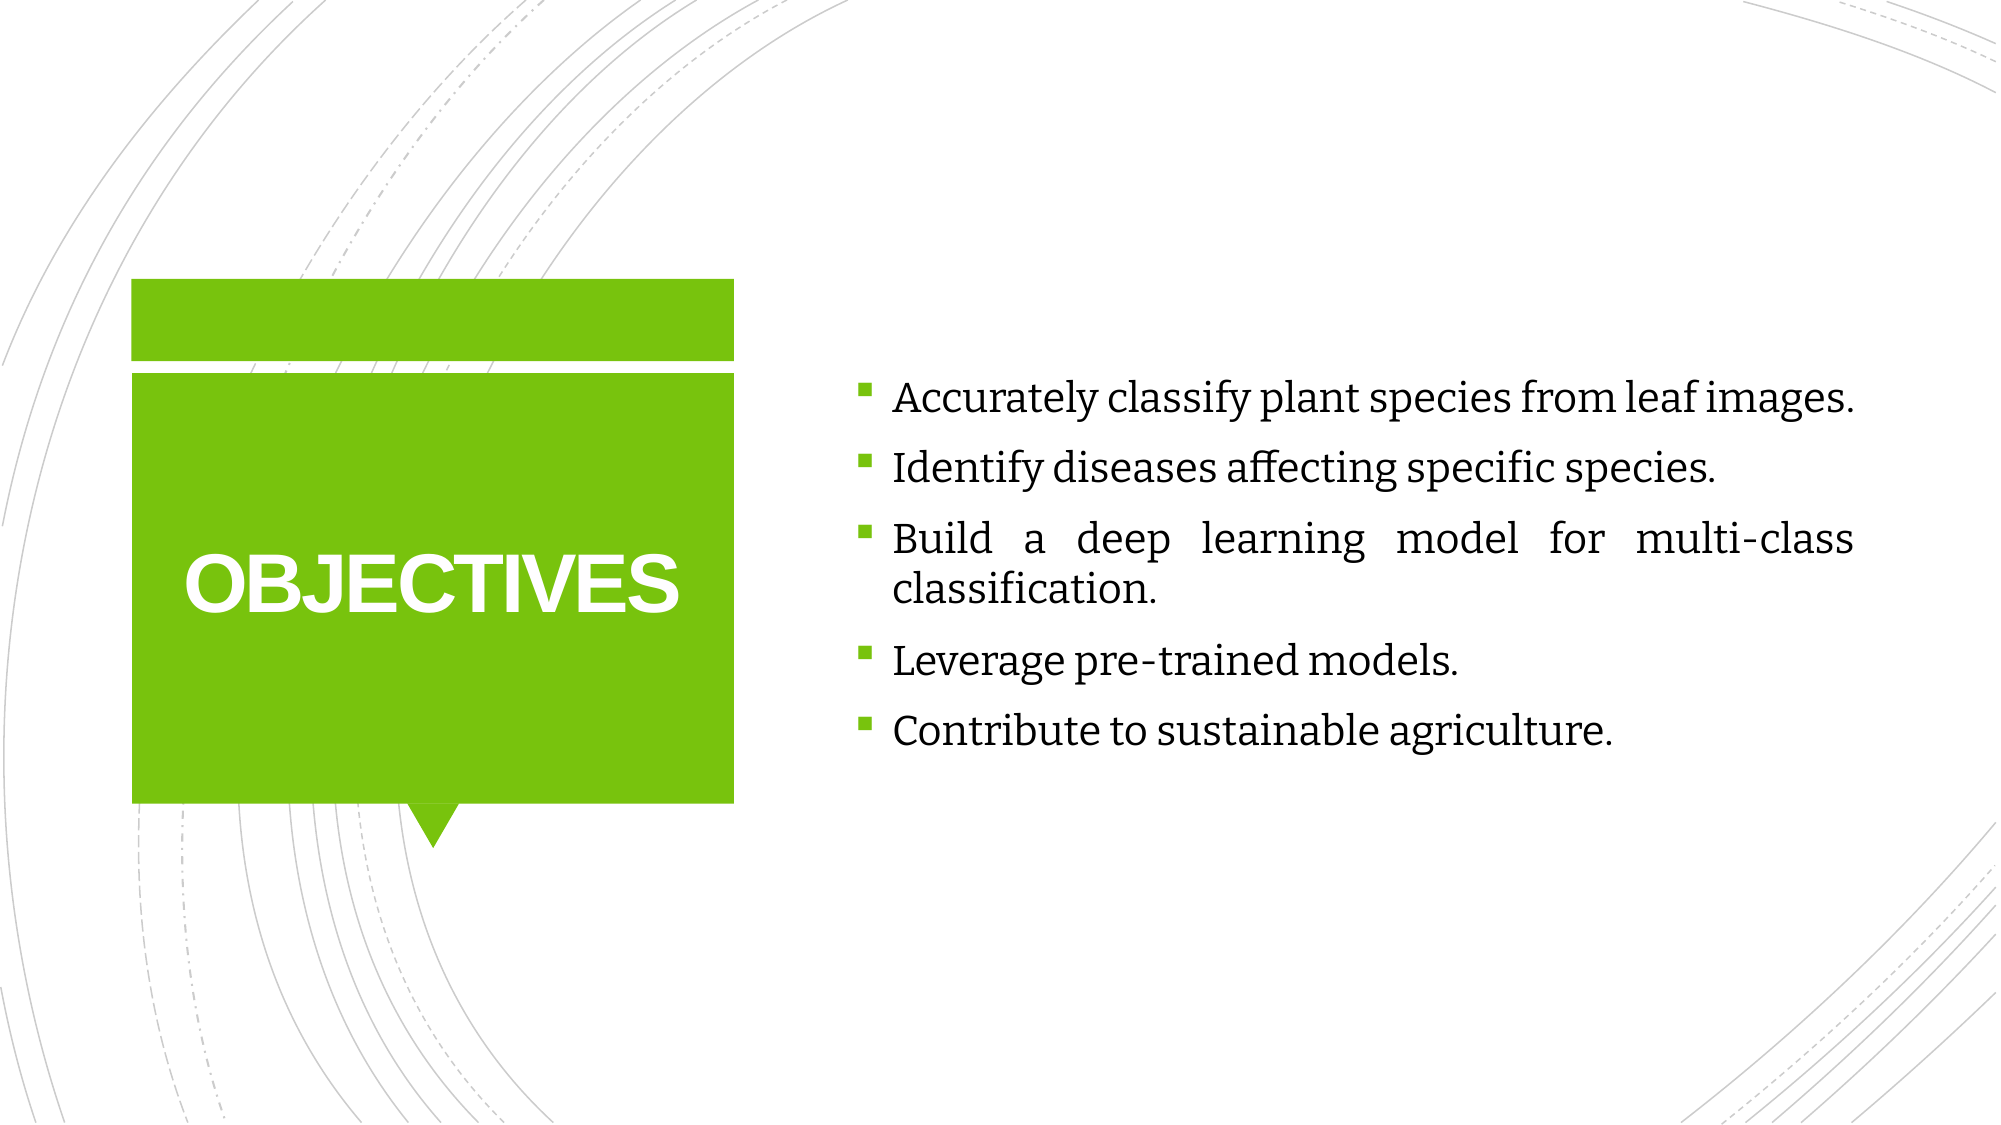

Accurately classify plant species from leaf images.
Identify diseases affecting specific species.
Build a deep learning model for multi-class classification.
Leverage pre-trained models.
Contribute to sustainable agriculture.
# OBJECTIVES